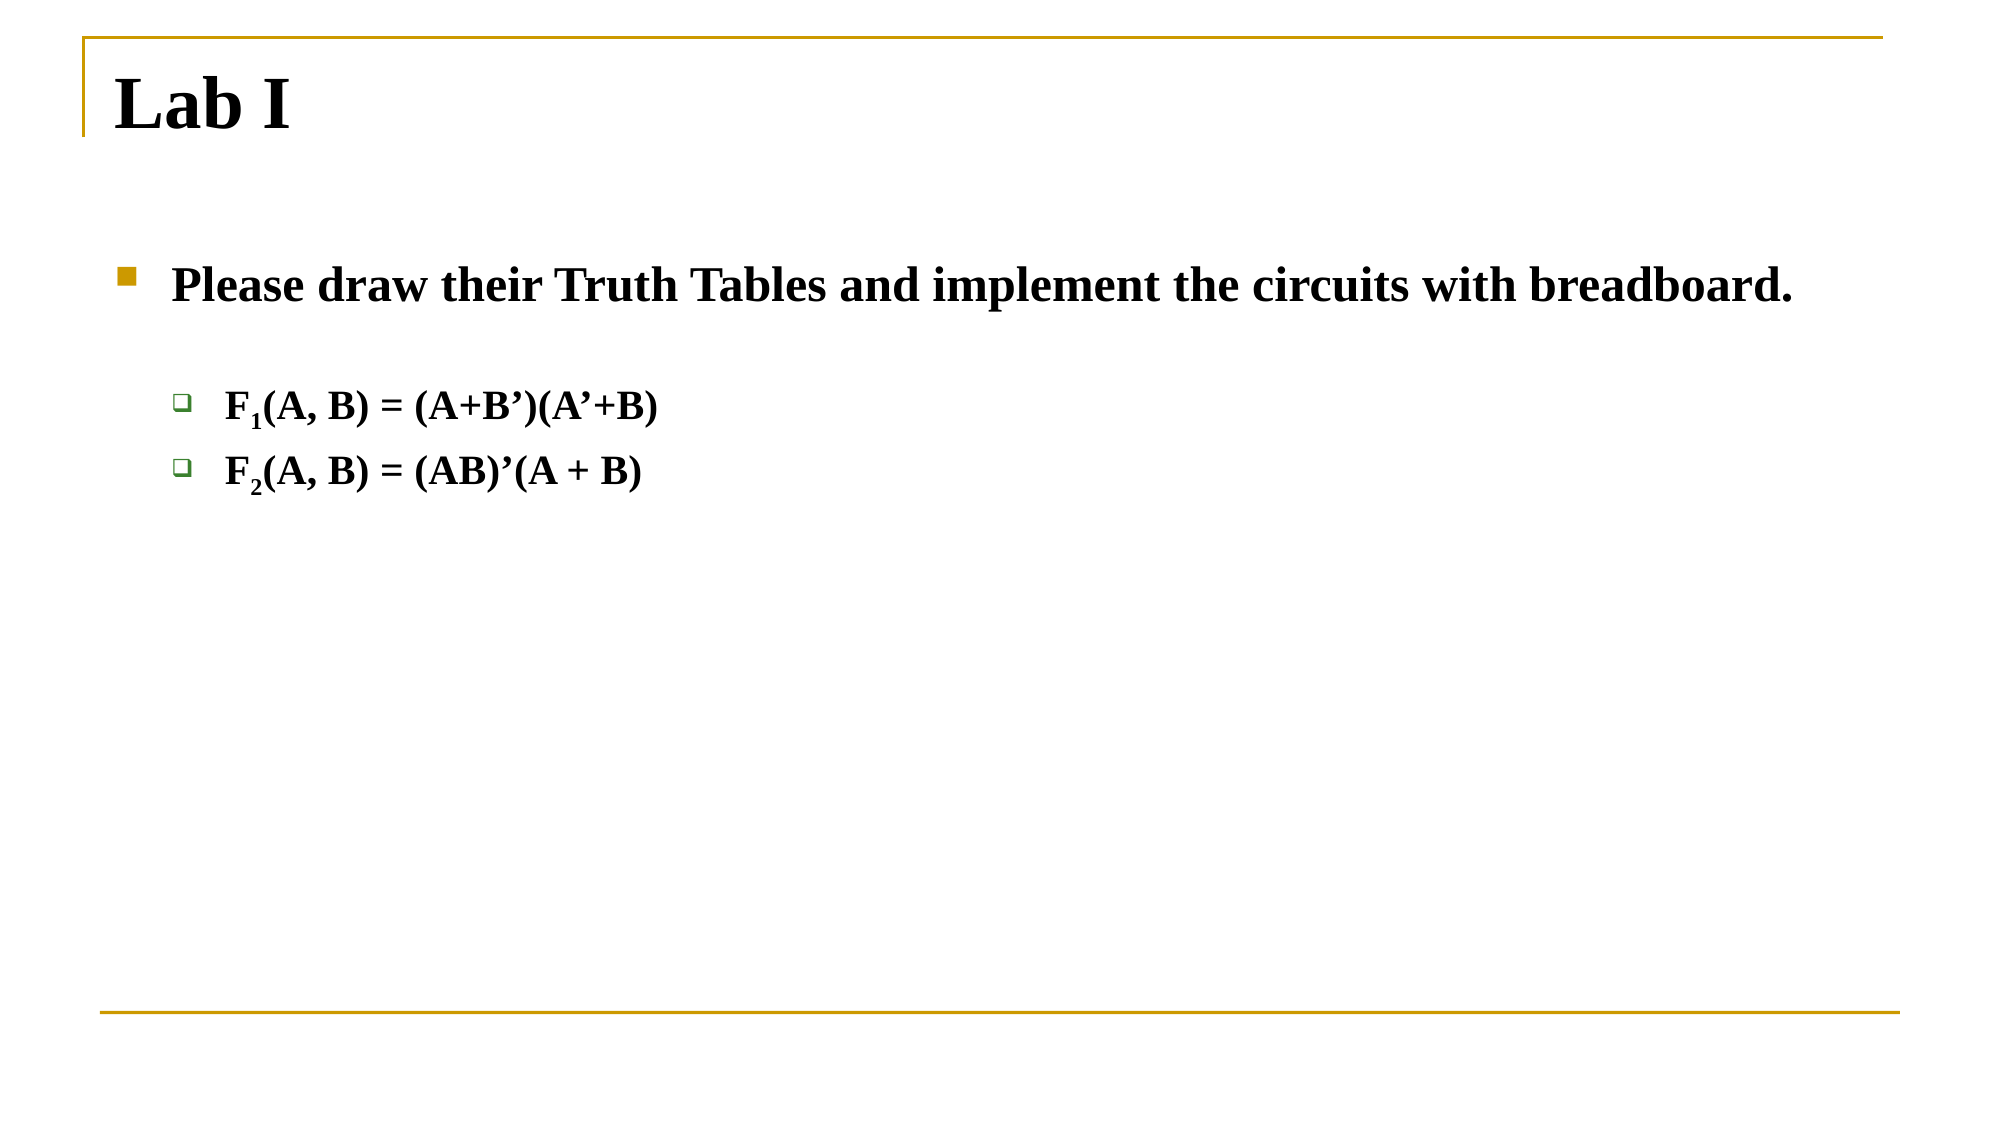

# Lab I
Please draw their Truth Tables and implement the circuits with breadboard.

F1(A, B) = (A+B’)(A’+B)
F2(A, B) = (AB)’(A + B)